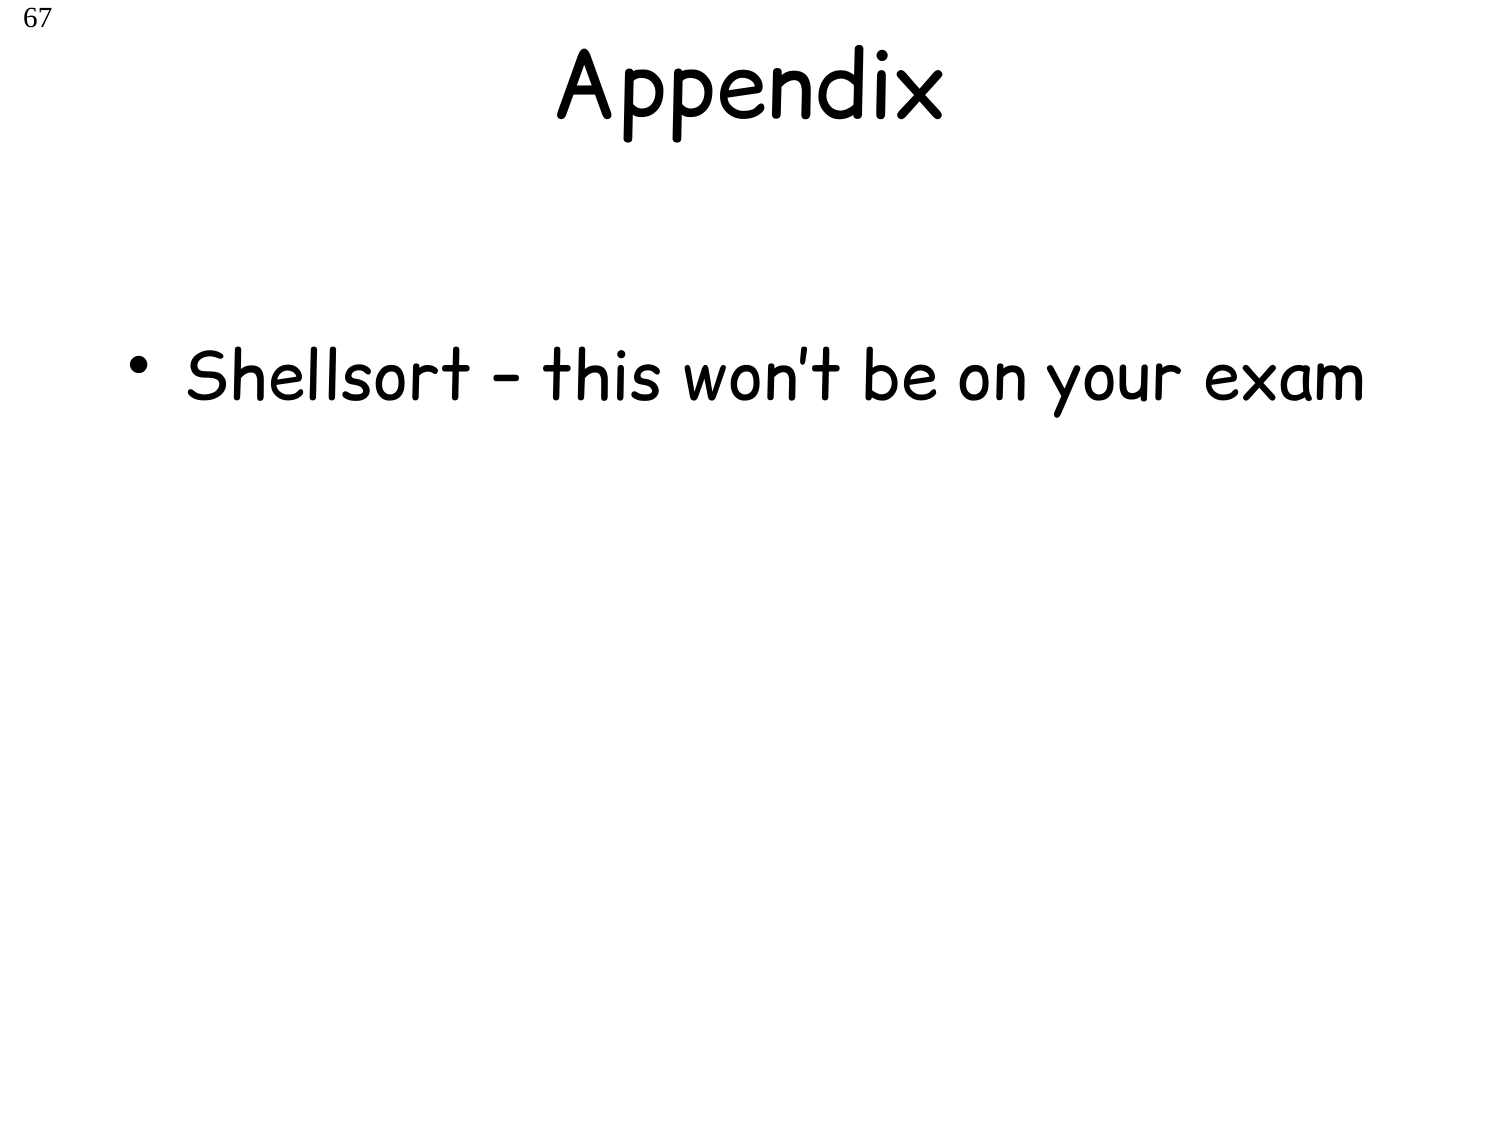

# Appendix
67
Shellsort – this won’t be on your exam